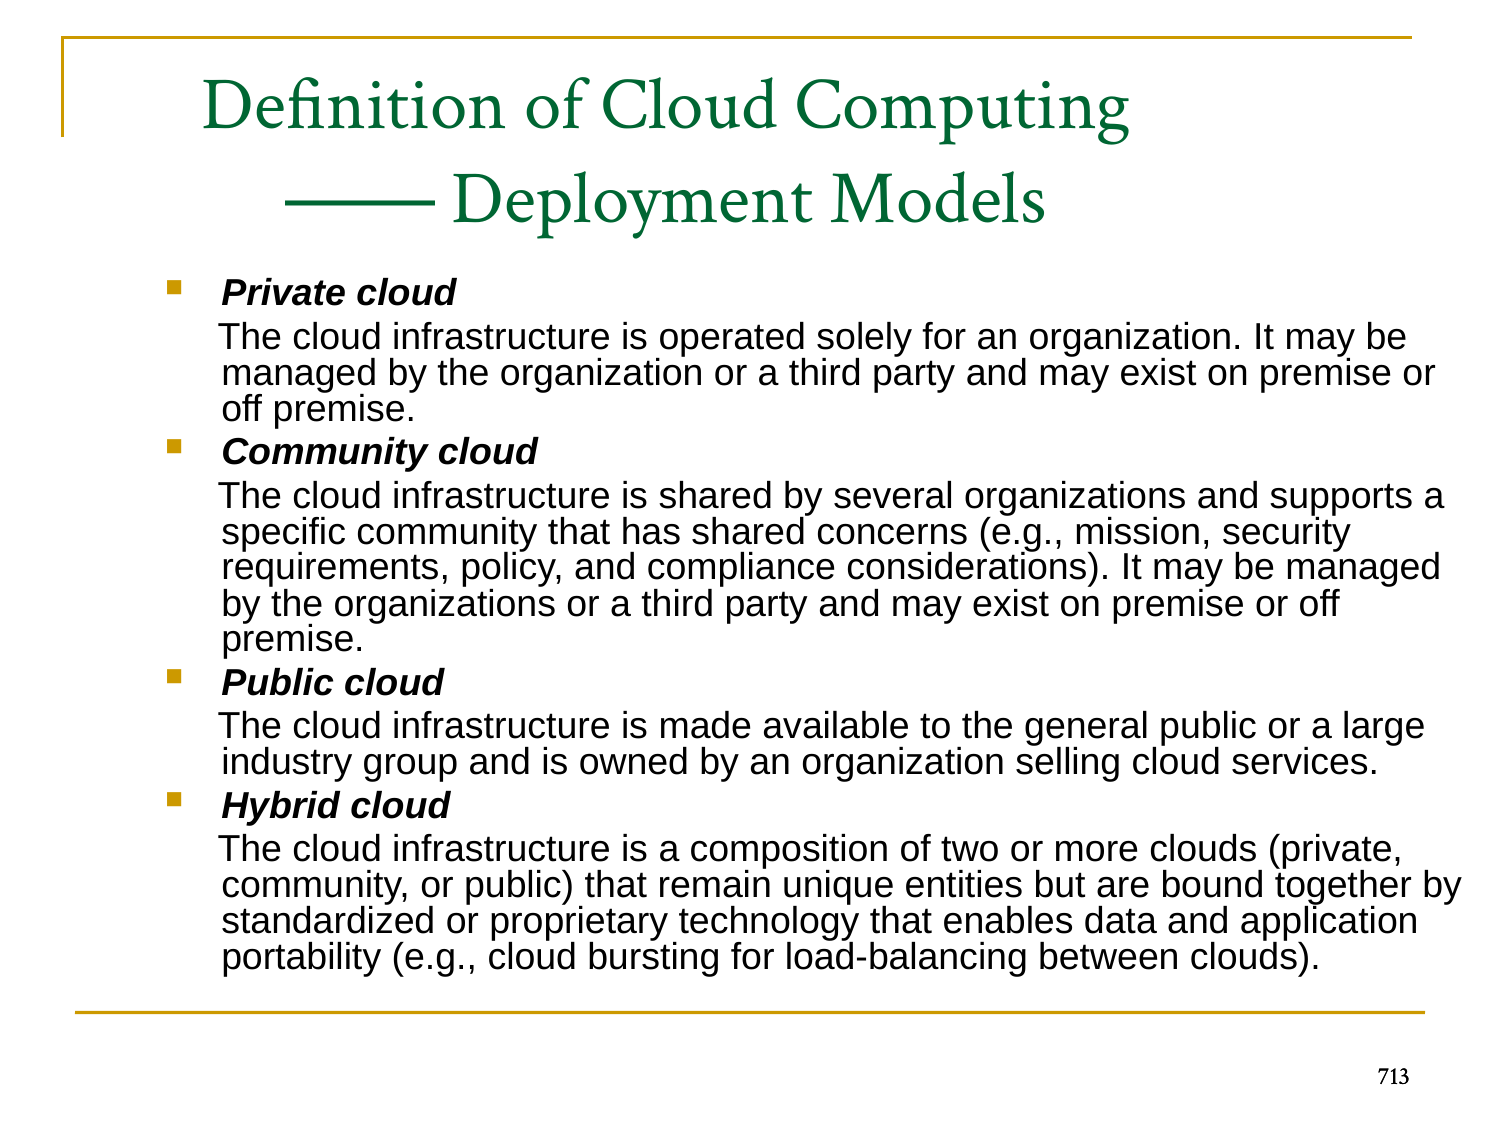

Definition of Cloud Computing
—— Deployment Models
Private cloud
     The cloud infrastructure is operated solely for an organization. It may be managed by the organization or a third party and may exist on premise or off premise.
Community cloud
     The cloud infrastructure is shared by several organizations and supports a specific community that has shared concerns (e.g., mission, security requirements, policy, and compliance considerations). It may be managed by the organizations or a third party and may exist on premise or off premise.
Public cloud
     The cloud infrastructure is made available to the general public or a large industry group and is owned by an organization selling cloud services.
Hybrid cloud
     The cloud infrastructure is a composition of two or more clouds (private, community, or public) that remain unique entities but are bound together by standardized or proprietary technology that enables data and application portability (e.g., cloud bursting for load-balancing between clouds).
713
713